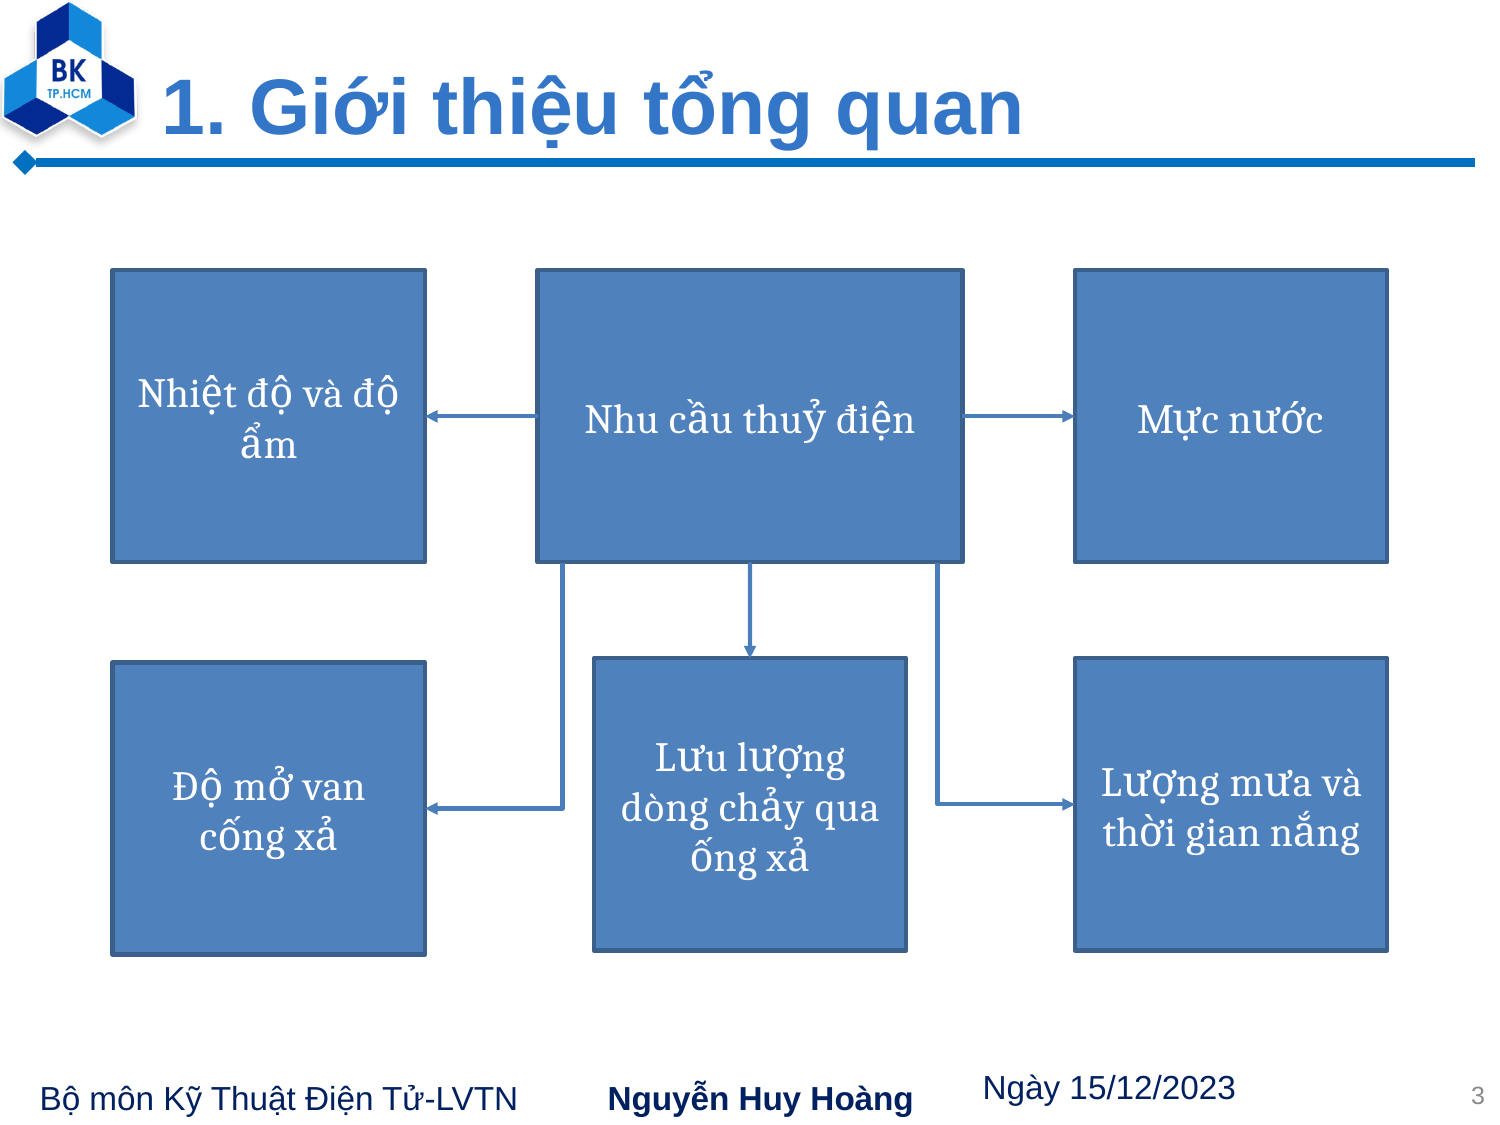

# 1. Giới thiệu tổng quan
Nhiệt độ và độ ẩm
Nhu cầu thuỷ điện
Mực nước
Lưu lượng dòng chảy qua ống xả
Lượng mưa và thời gian nắng
Độ mở van cống xả
3